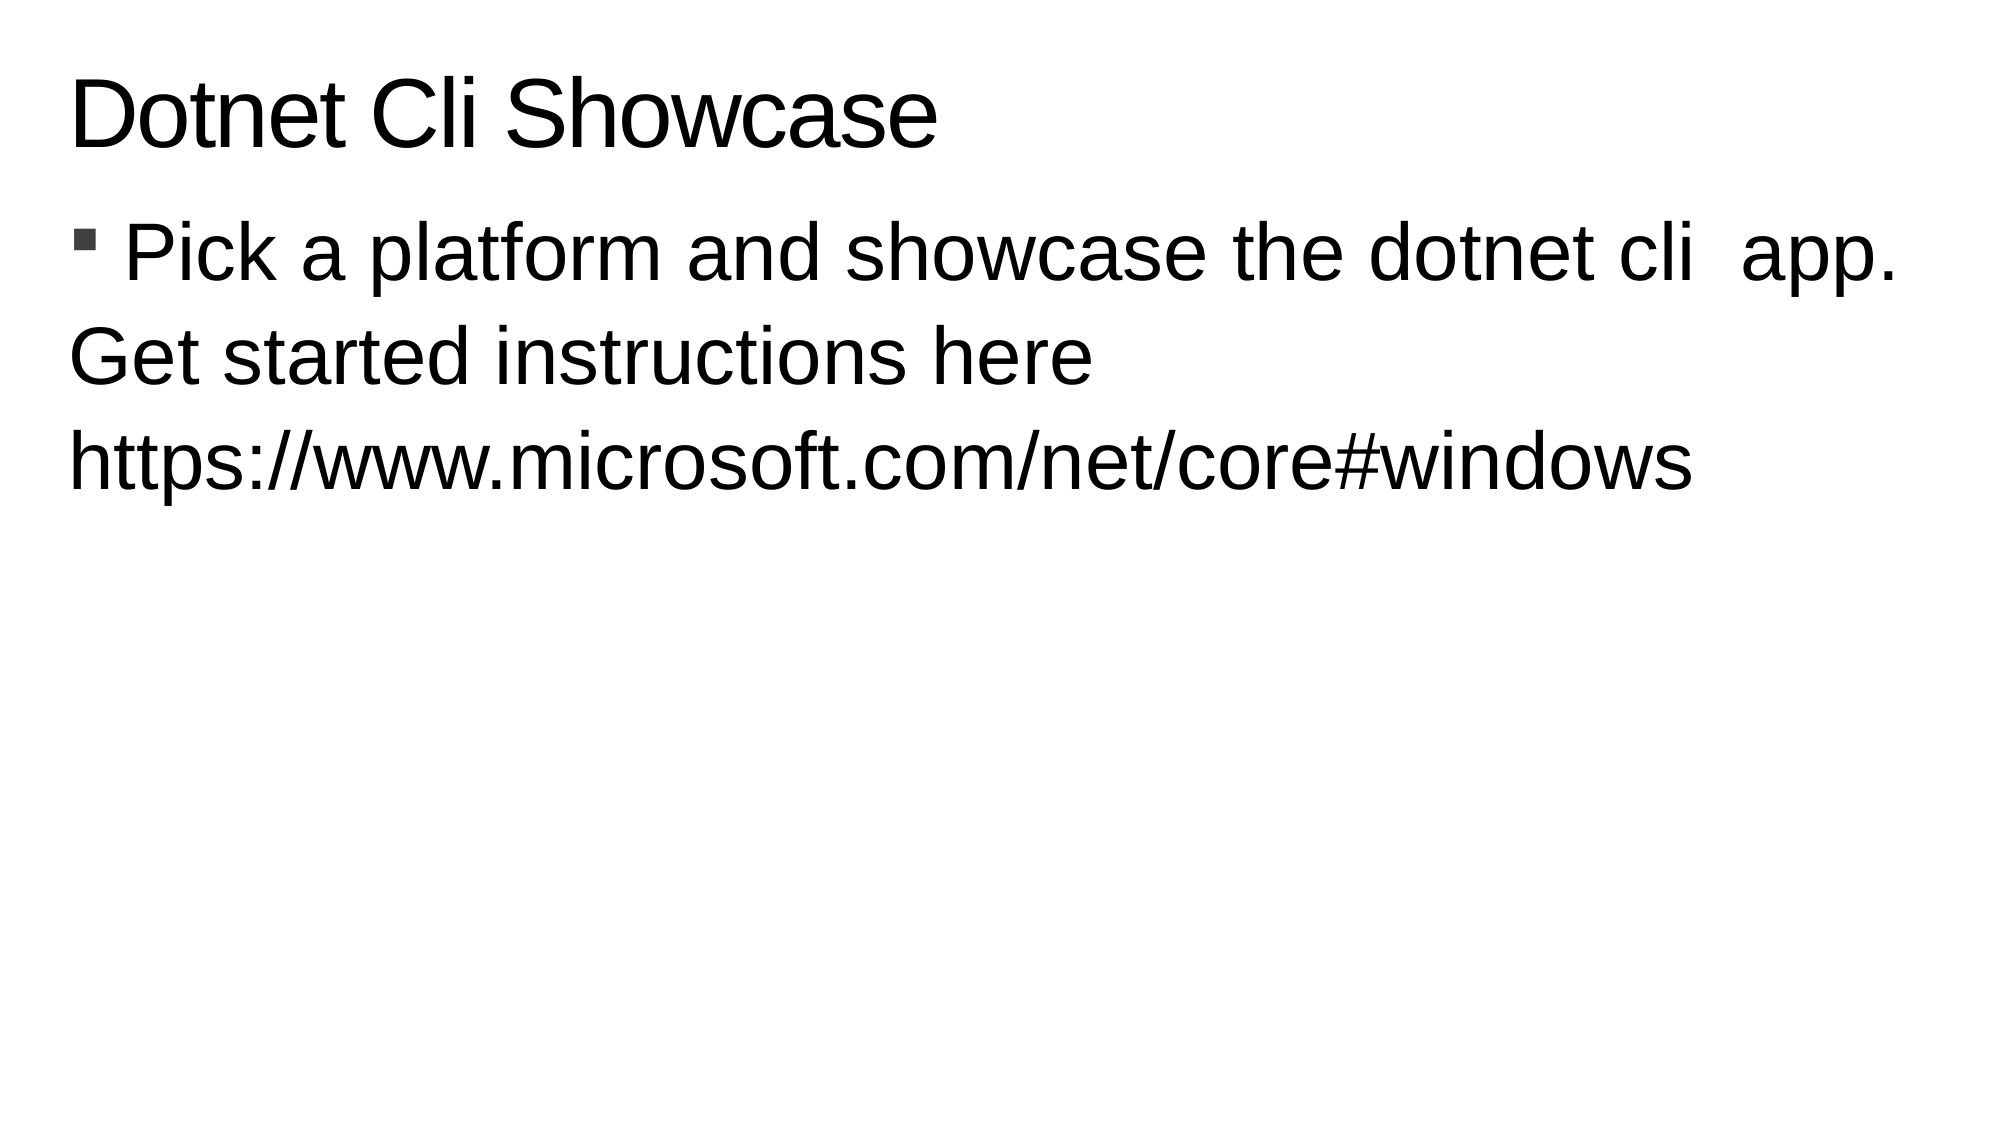

# Dotnet Cli Showcase
Pick a platform and showcase the dotnet cli  app.
Get started instructions here
https://www.microsoft.com/net/core#windows